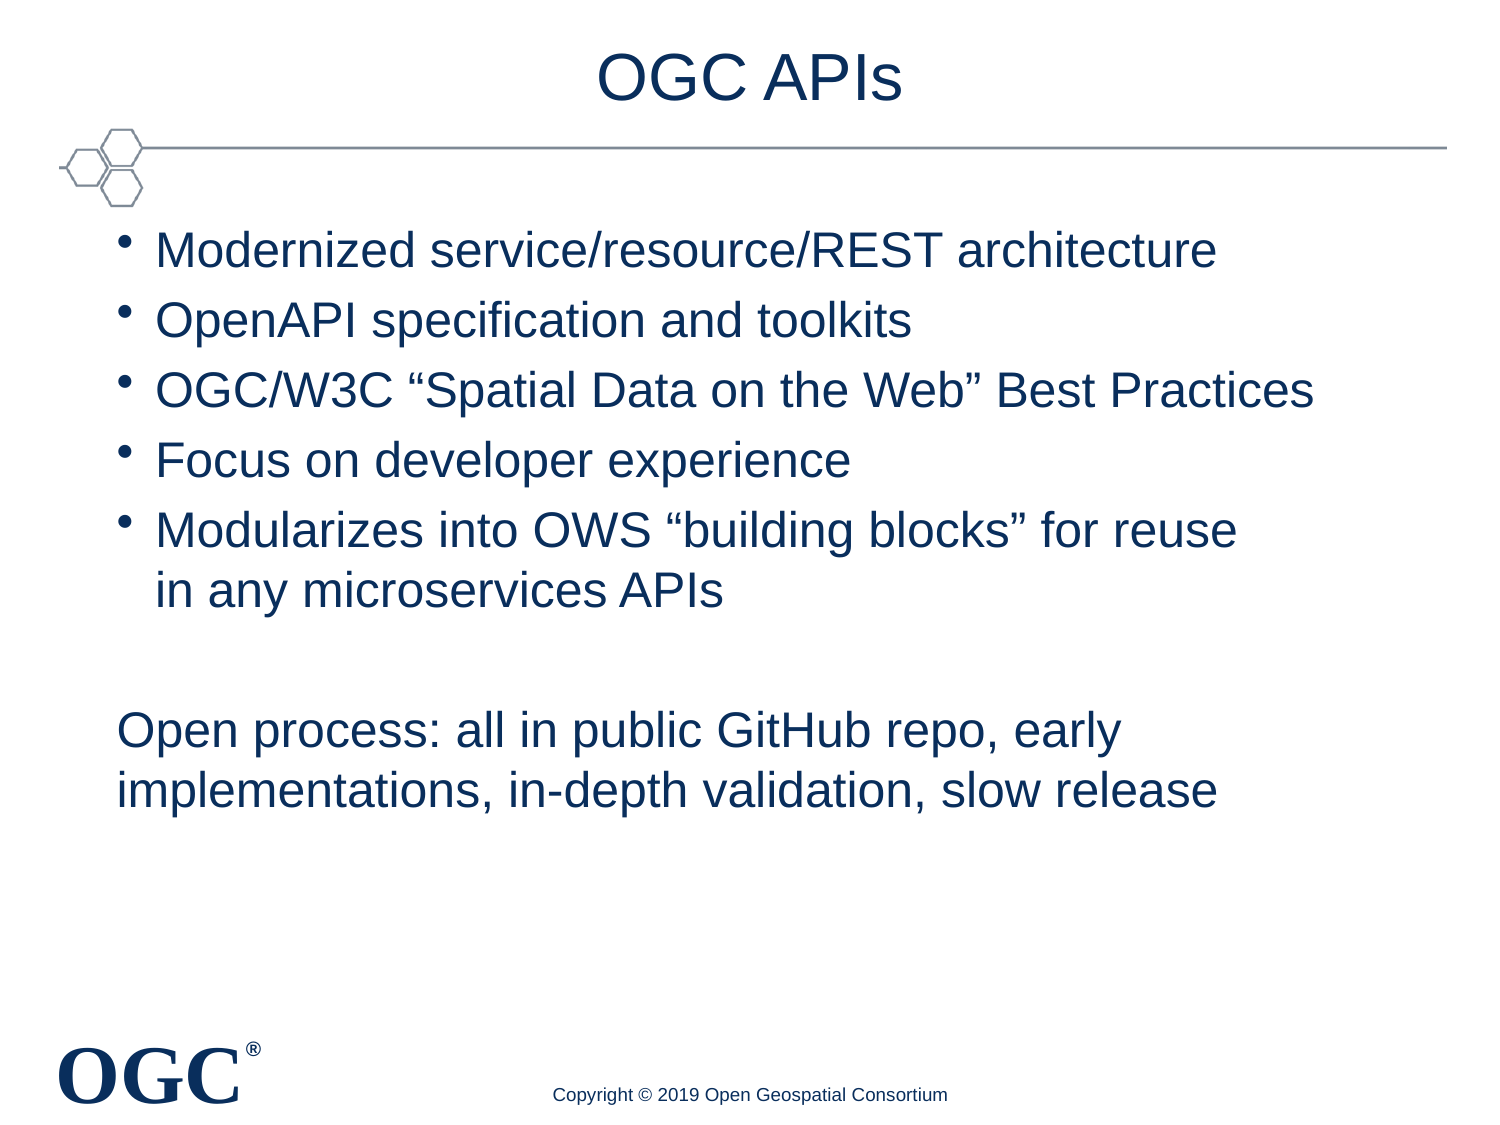

# OGC APIs
Modernized service/resource/REST architecture
OpenAPI specification and toolkits
OGC/W3C “Spatial Data on the Web” Best Practices
Focus on developer experience
Modularizes into OWS “building blocks” for reuse
in any microservices APIs

Open process: all in public GitHub repo, early implementations, in-depth validation, slow release

Copyright © 2019 Open Geospatial Consortium